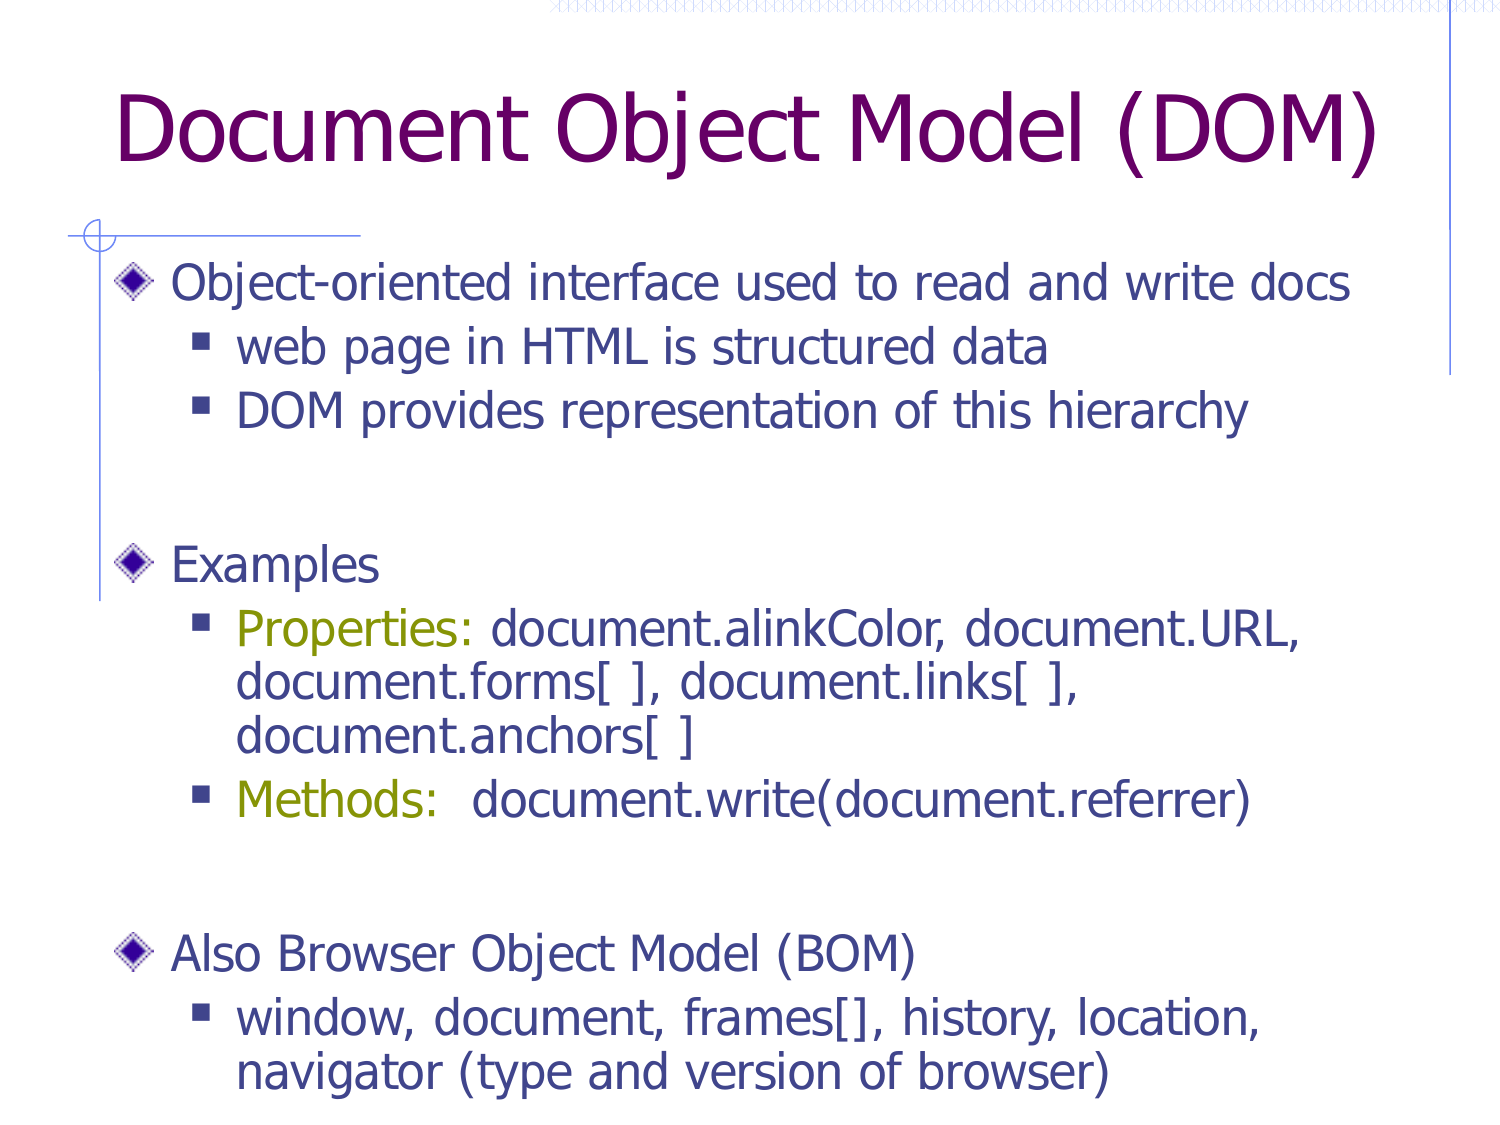

# Document Object Model (DOM)
Object-oriented interface used to read and write docs
web page in HTML is structured data
DOM provides representation of this hierarchy

Examples
Properties: document.alinkColor, document.URL, document.forms[ ], document.links[ ], document.anchors[ ]
Methods:  document.write(document.referrer)

Also Browser Object Model (BOM)
window, document, frames[], history, location, navigator (type and version of browser)